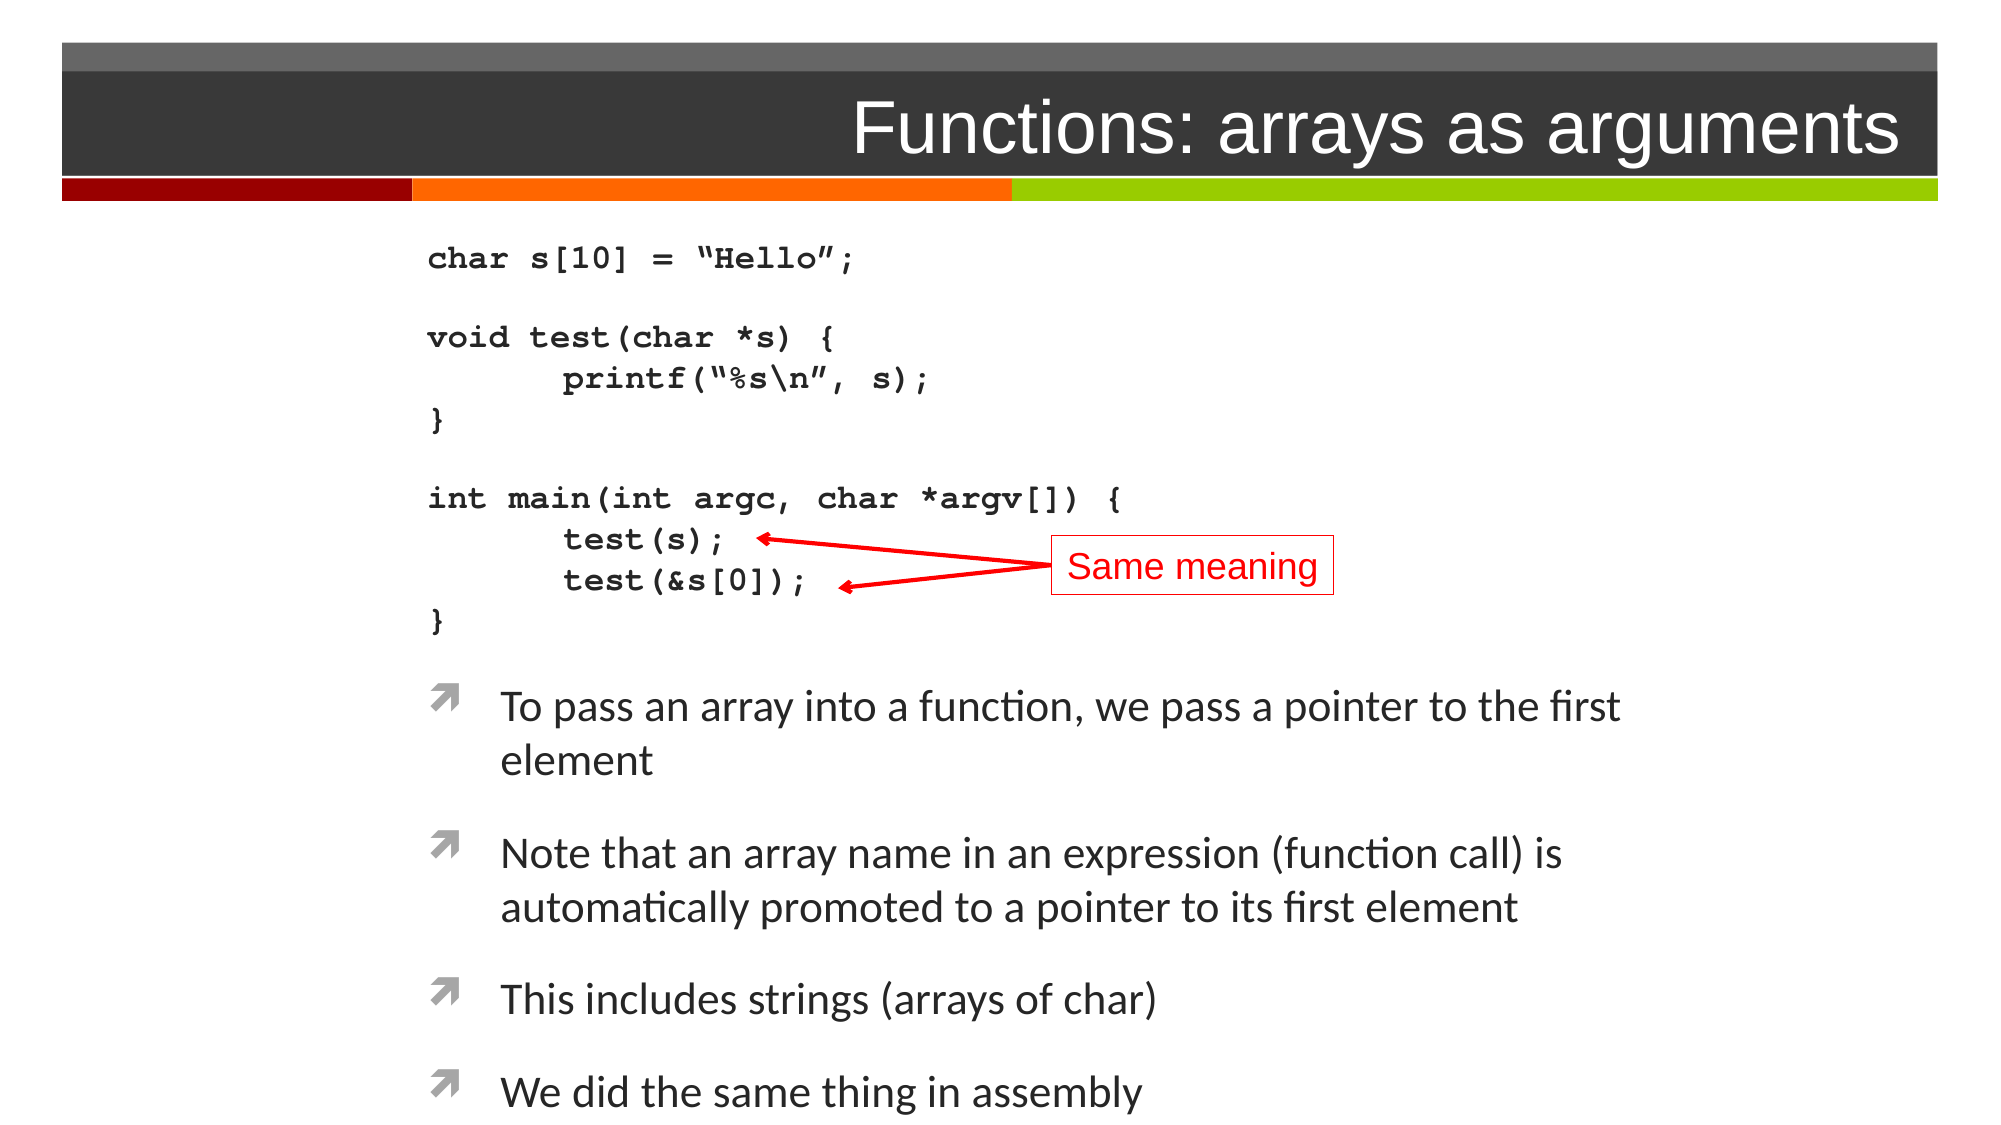

# Functions: arrays as arguments
char s[10] = “Hello”;
void test(char *s) {
	printf(“%s\n”, s);
}
int main(int argc, char *argv[]) {
	test(s);
	test(&s[0]);
}
To pass an array into a function, we pass a pointer to the first element
Note that an array name in an expression (function call) is automatically promoted to a pointer to its first element
This includes strings (arrays of char)
We did the same thing in assembly

Same meaning